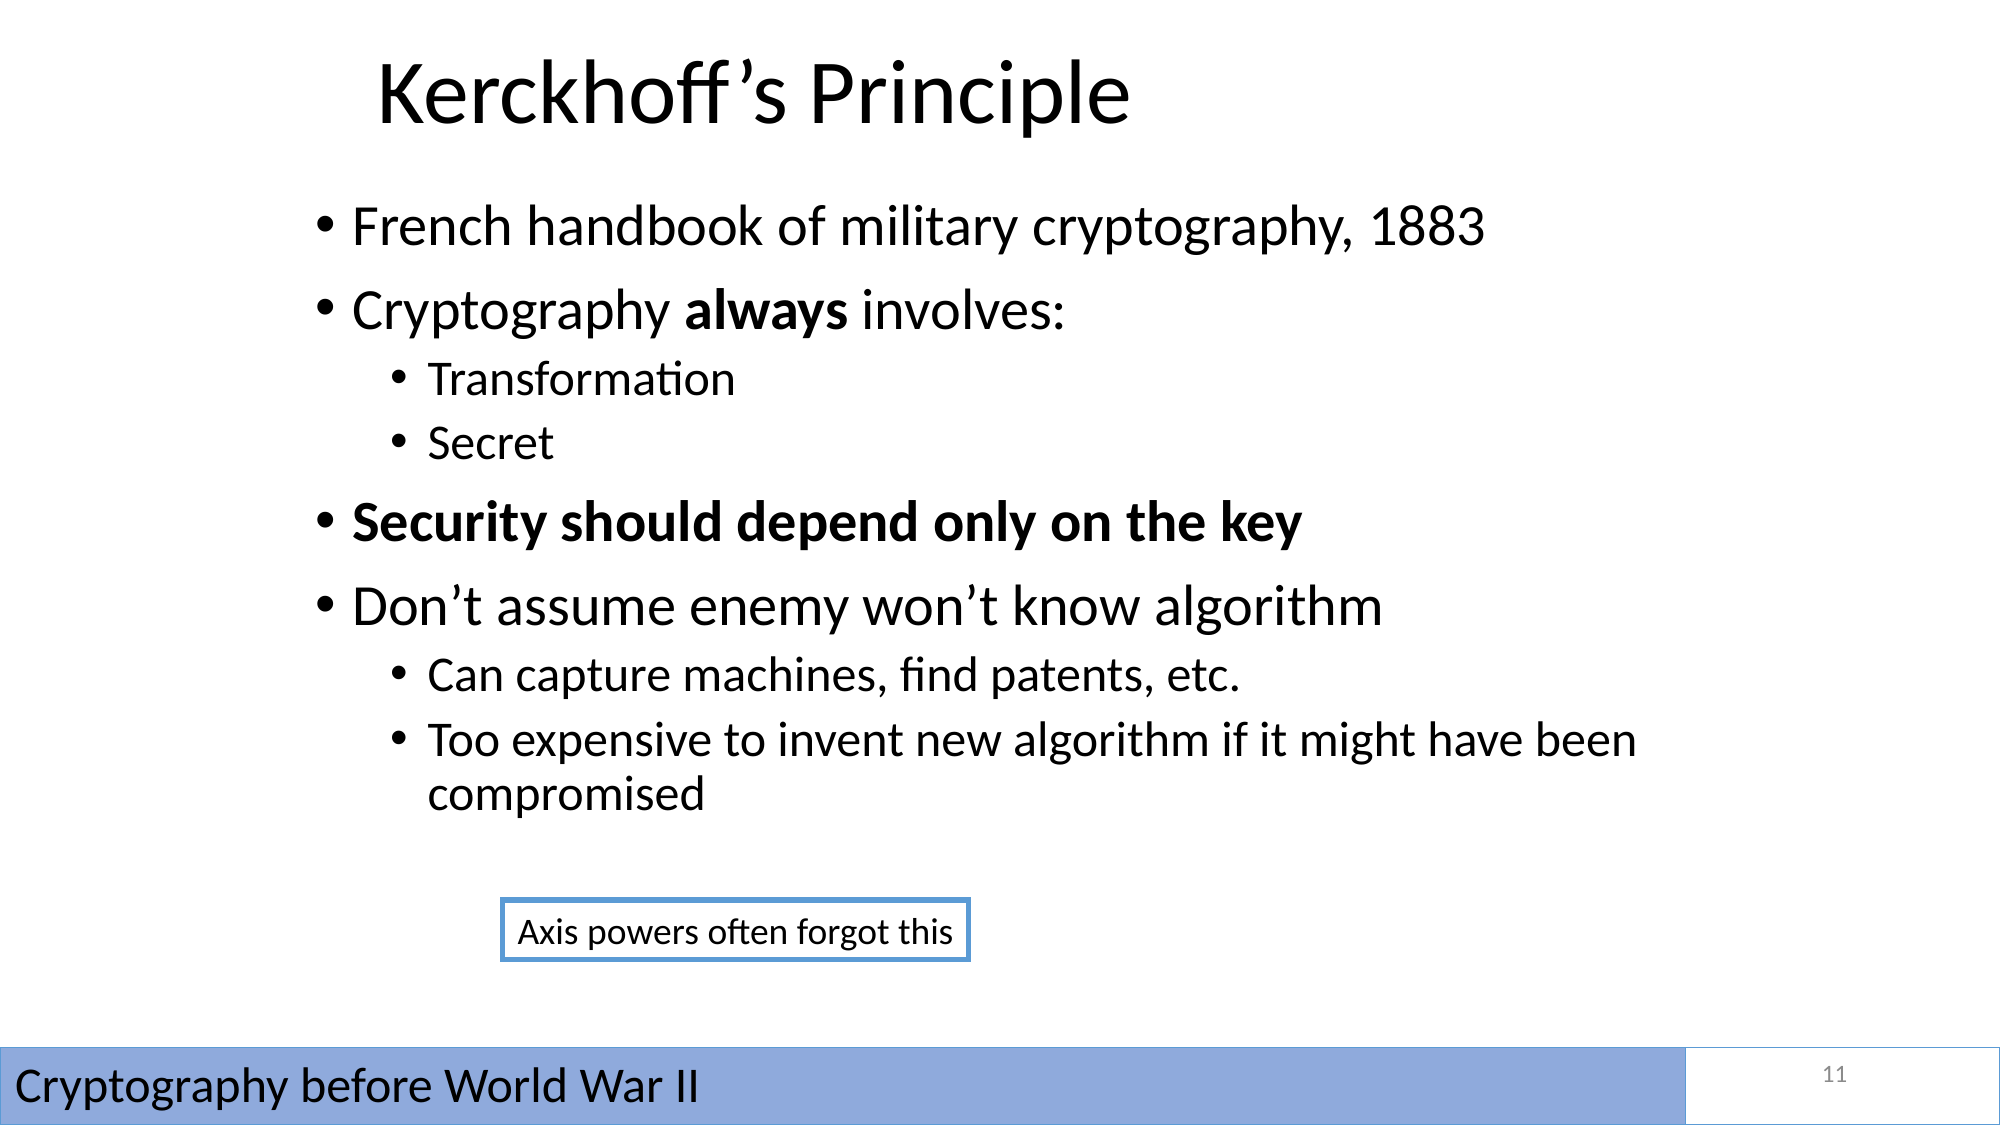

# Kerckhoff’s Principle
French handbook of military cryptography, 1883
Cryptography always involves:
Transformation
Secret
Security should depend only on the key
Don’t assume enemy won’t know algorithm
Can capture machines, find patents, etc.
Too expensive to invent new algorithm if it might have been compromised
Axis powers often forgot this
11
Cryptography before World War II